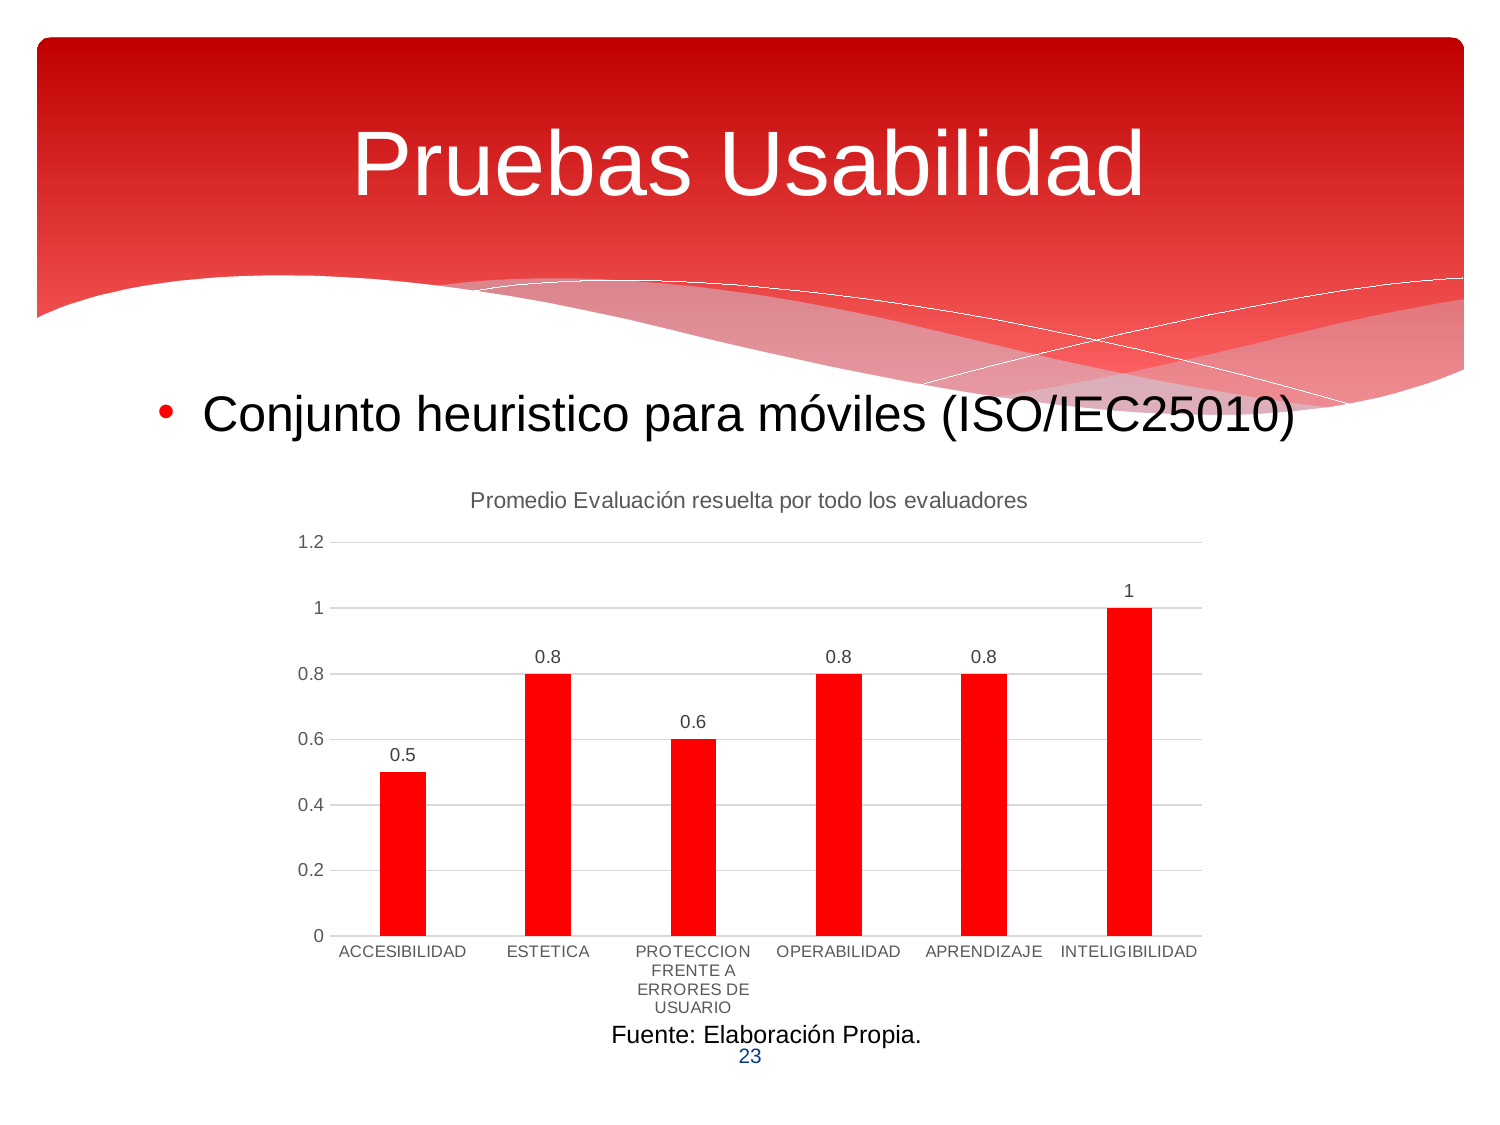

# Pruebas Usabilidad
Conjunto heuristico para móviles (ISO/IEC25010)

### Chart: Promedio Evaluación resuelta por todo los evaluadores

| Category |  |
|---|---|
| ACCESIBILIDAD | 0.5 |
| ESTETICA | 0.8 |
| PROTECCION FRENTE A ERRORES DE USUARIO | 0.6 |
| OPERABILIDAD | 0.8 |
| APRENDIZAJE | 0.8 |
| INTELIGIBILIDAD | 1.0 |
Fuente: Elaboración Propia.
23